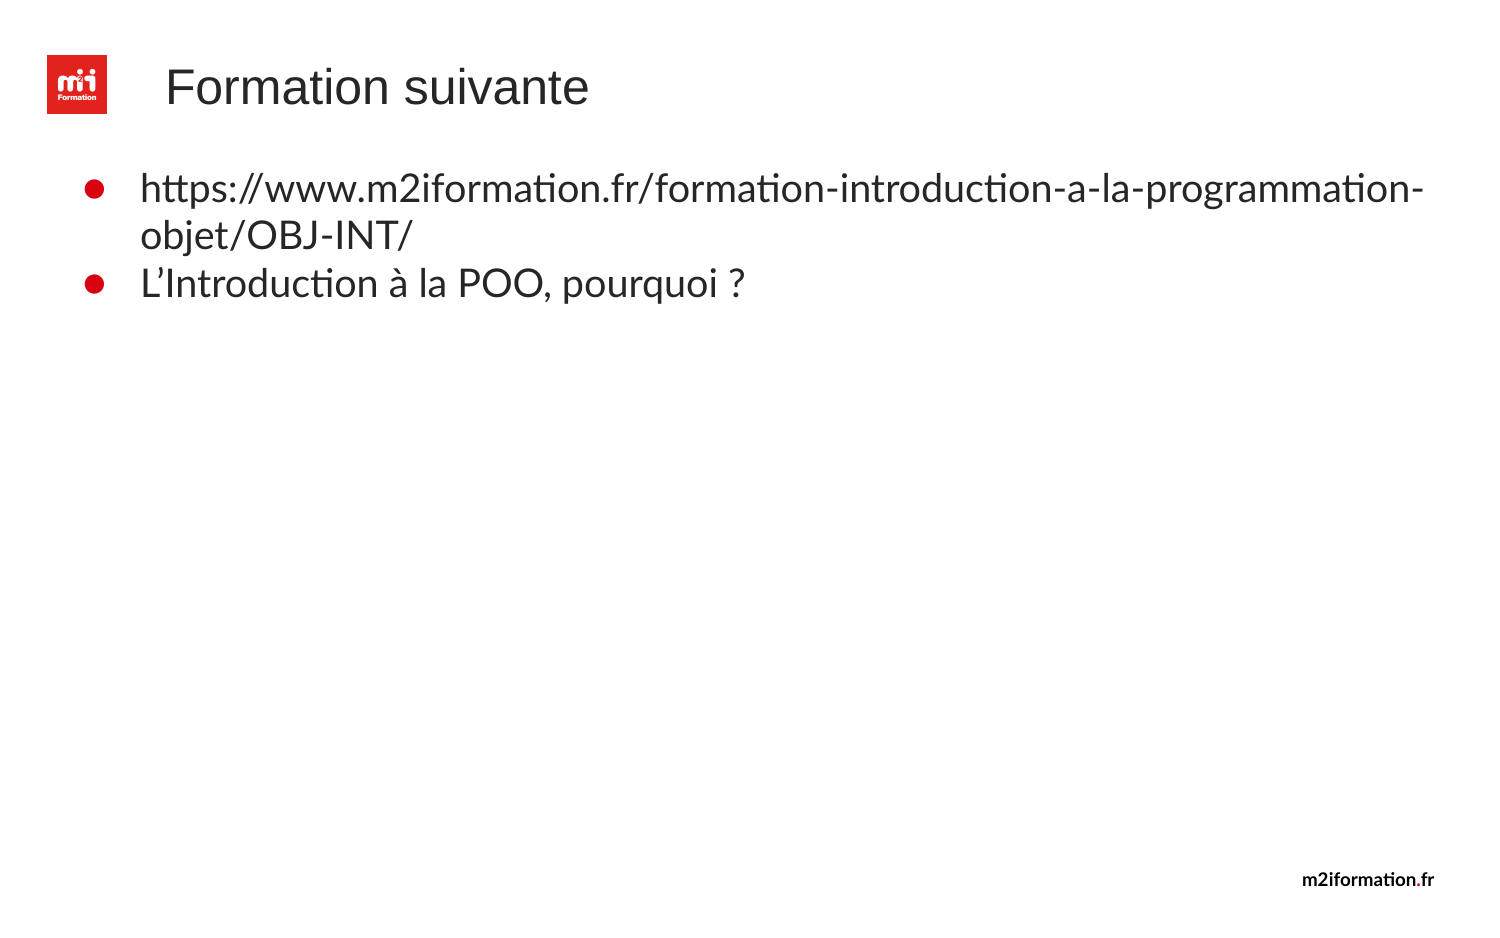

# Formation suivante
https://www.m2iformation.fr/formation-introduction-a-la-programmation-objet/OBJ-INT/
L’Introduction à la POO, pourquoi ?